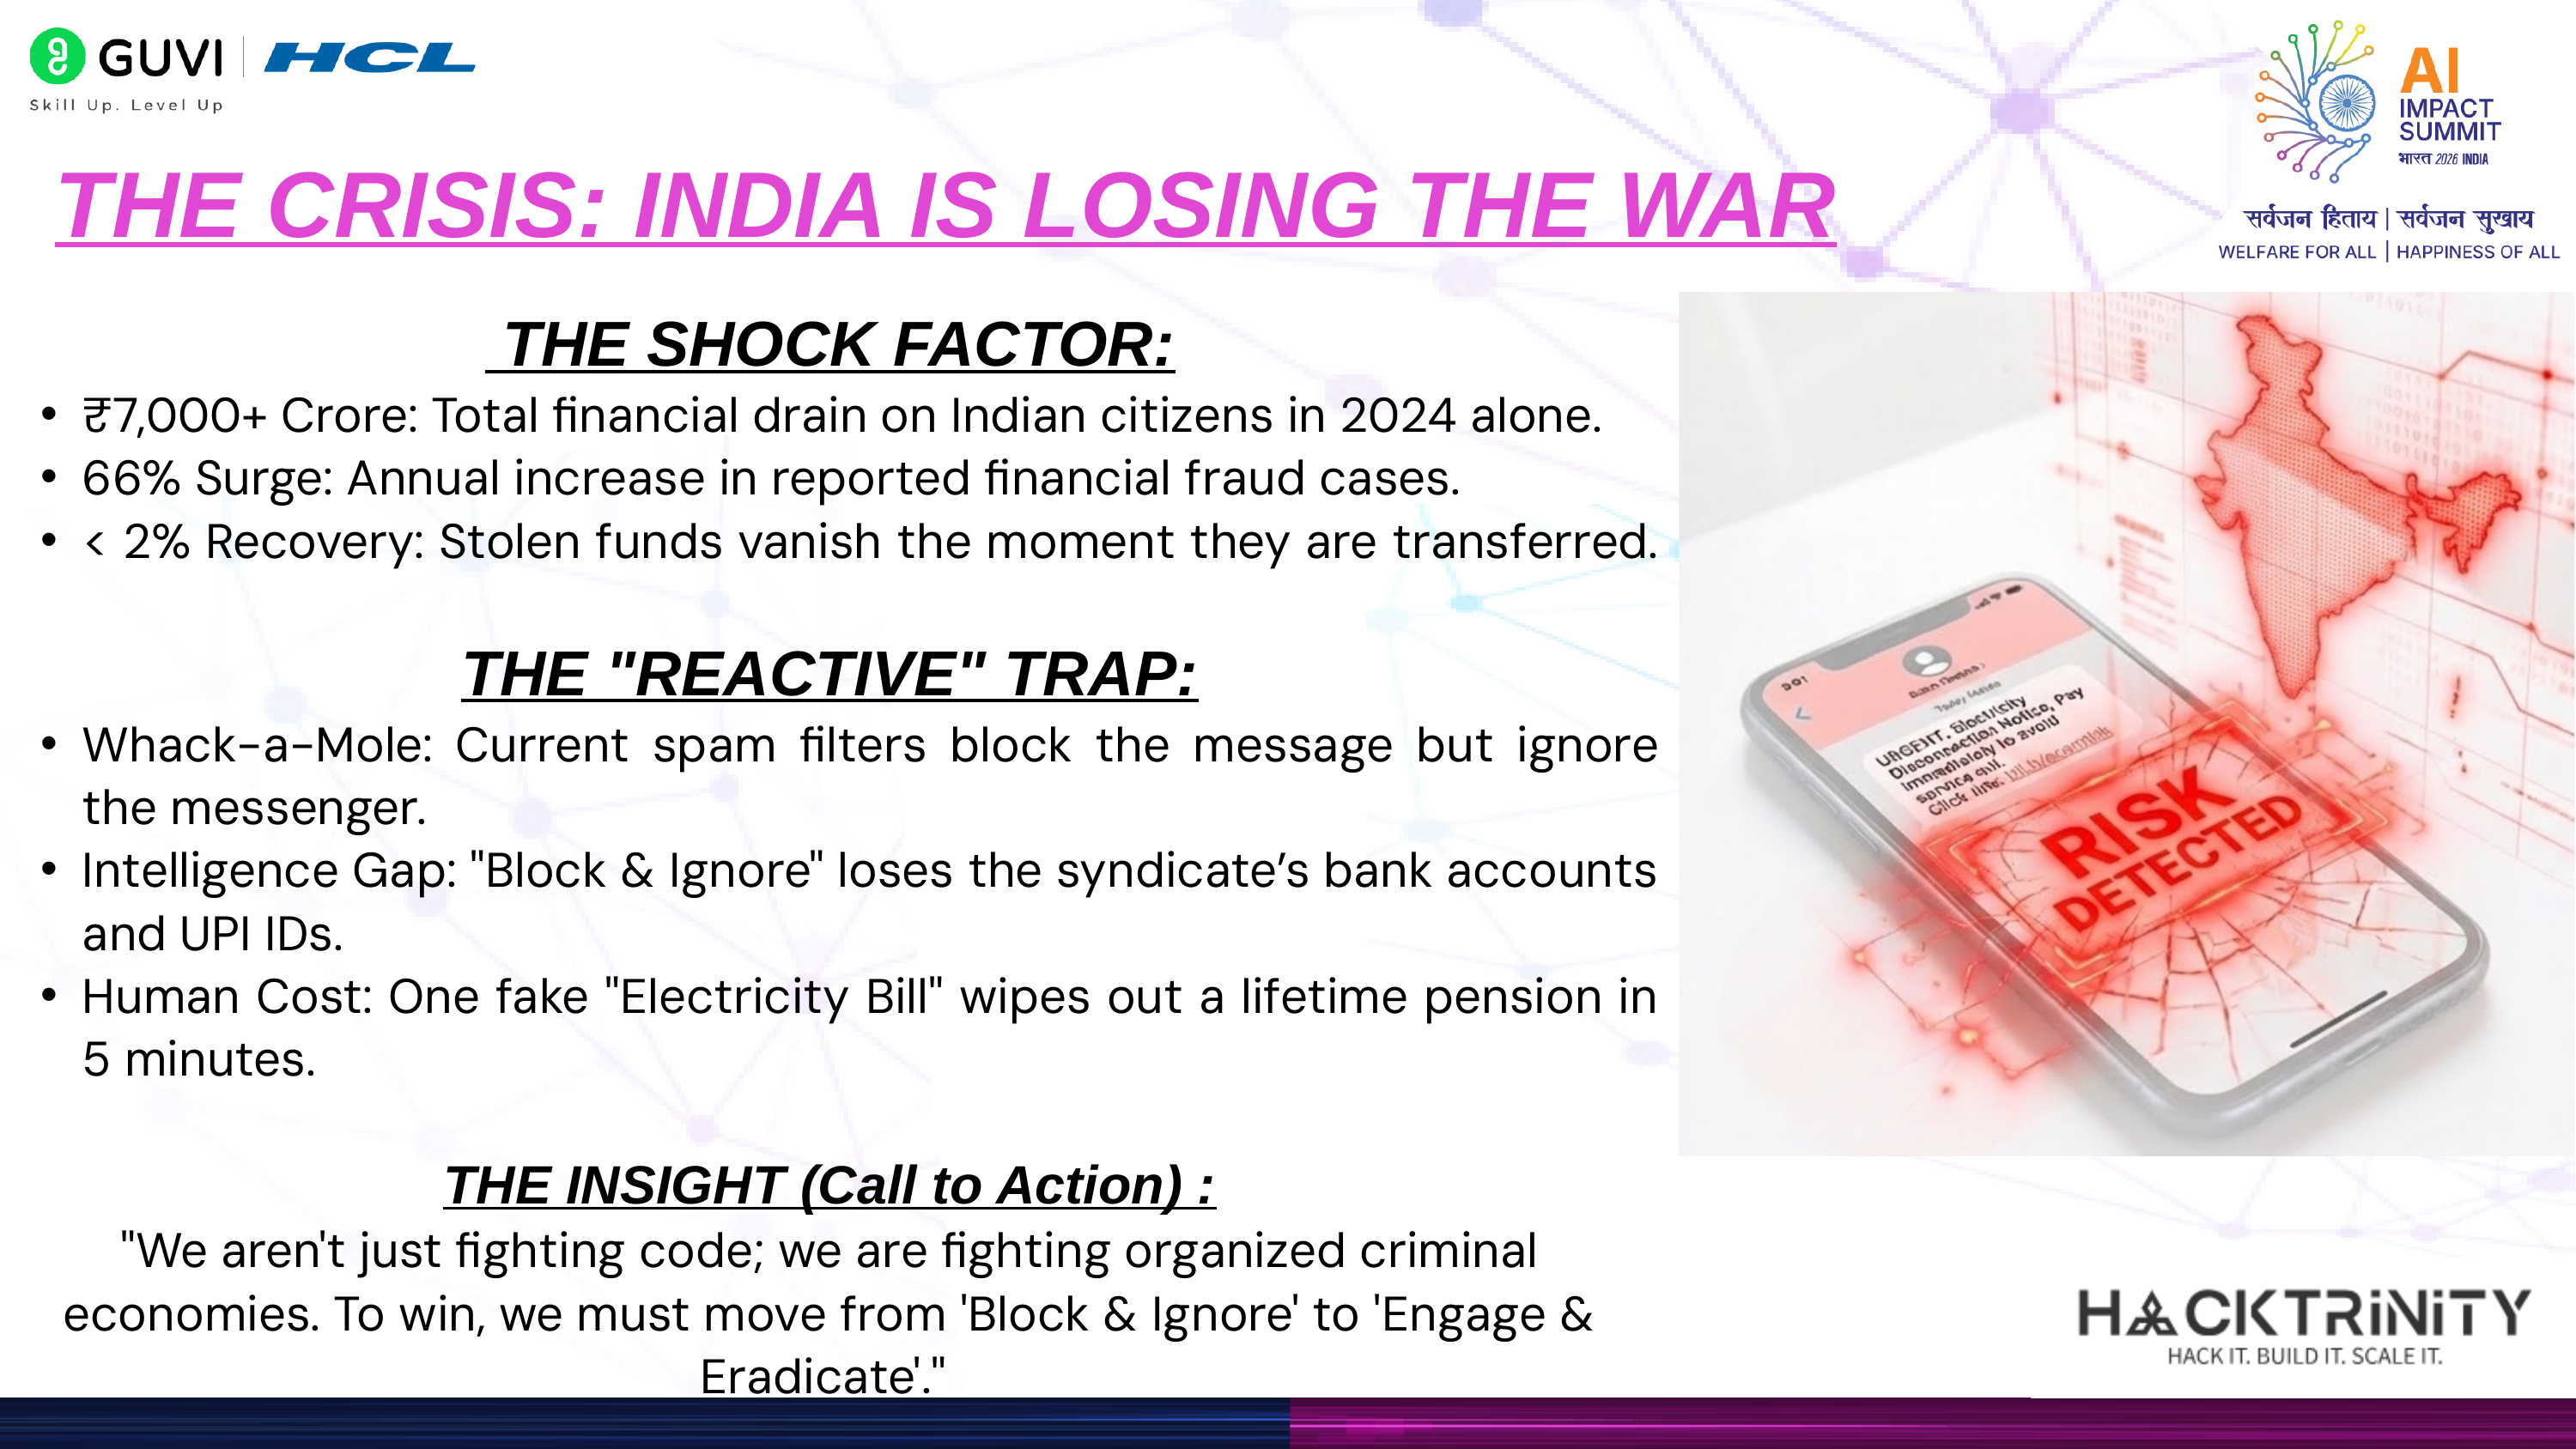

THE CRISIS: INDIA IS LOSING THE WAR

 THE SHOCK FACTOR:
₹7,000+ Crore: Total financial drain on Indian citizens in 2024 alone.
66% Surge: Annual increase in reported financial fraud cases.
< 2% Recovery: Stolen funds vanish the moment they are transferred.

THE "REACTIVE" TRAP:
Whack-a-Mole: Current spam filters block the message but ignore the messenger.
Intelligence Gap: "Block & Ignore" loses the syndicate’s bank accounts and UPI IDs.
Human Cost: One fake "Electricity Bill" wipes out a lifetime pension in 5 minutes.

THE INSIGHT (Call to Action) :
"We aren't just fighting code; we are fighting organized criminal economies. To win, we must move from 'Block & Ignore' to 'Engage & Eradicate'."